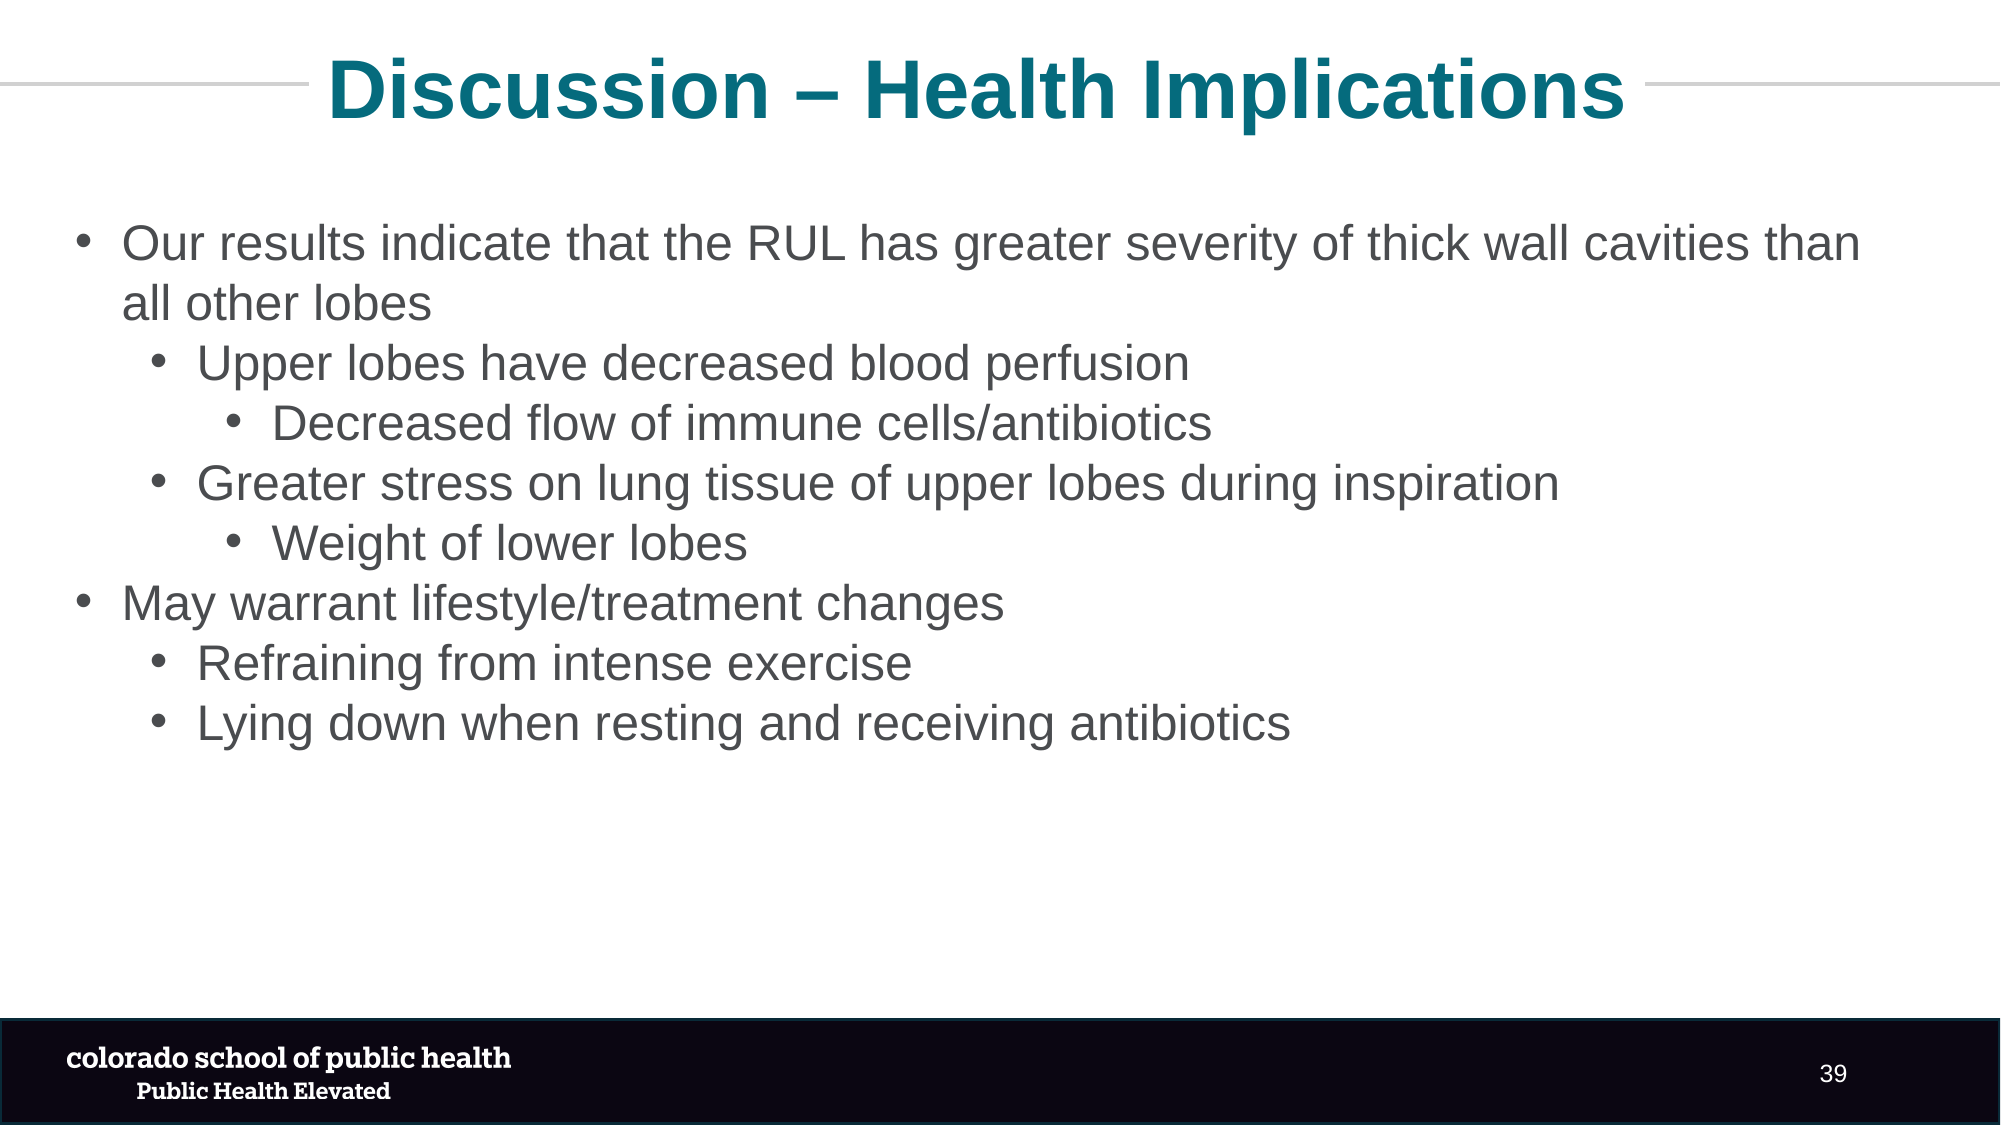

Discussion – Health Implications
Our results indicate that the RUL has greater severity of thick wall cavities than all other lobes
Upper lobes have decreased blood perfusion
Decreased flow of immune cells/antibiotics
Greater stress on lung tissue of upper lobes during inspiration
Weight of lower lobes
May warrant lifestyle/treatment changes
Refraining from intense exercise
Lying down when resting and receiving antibiotics

39